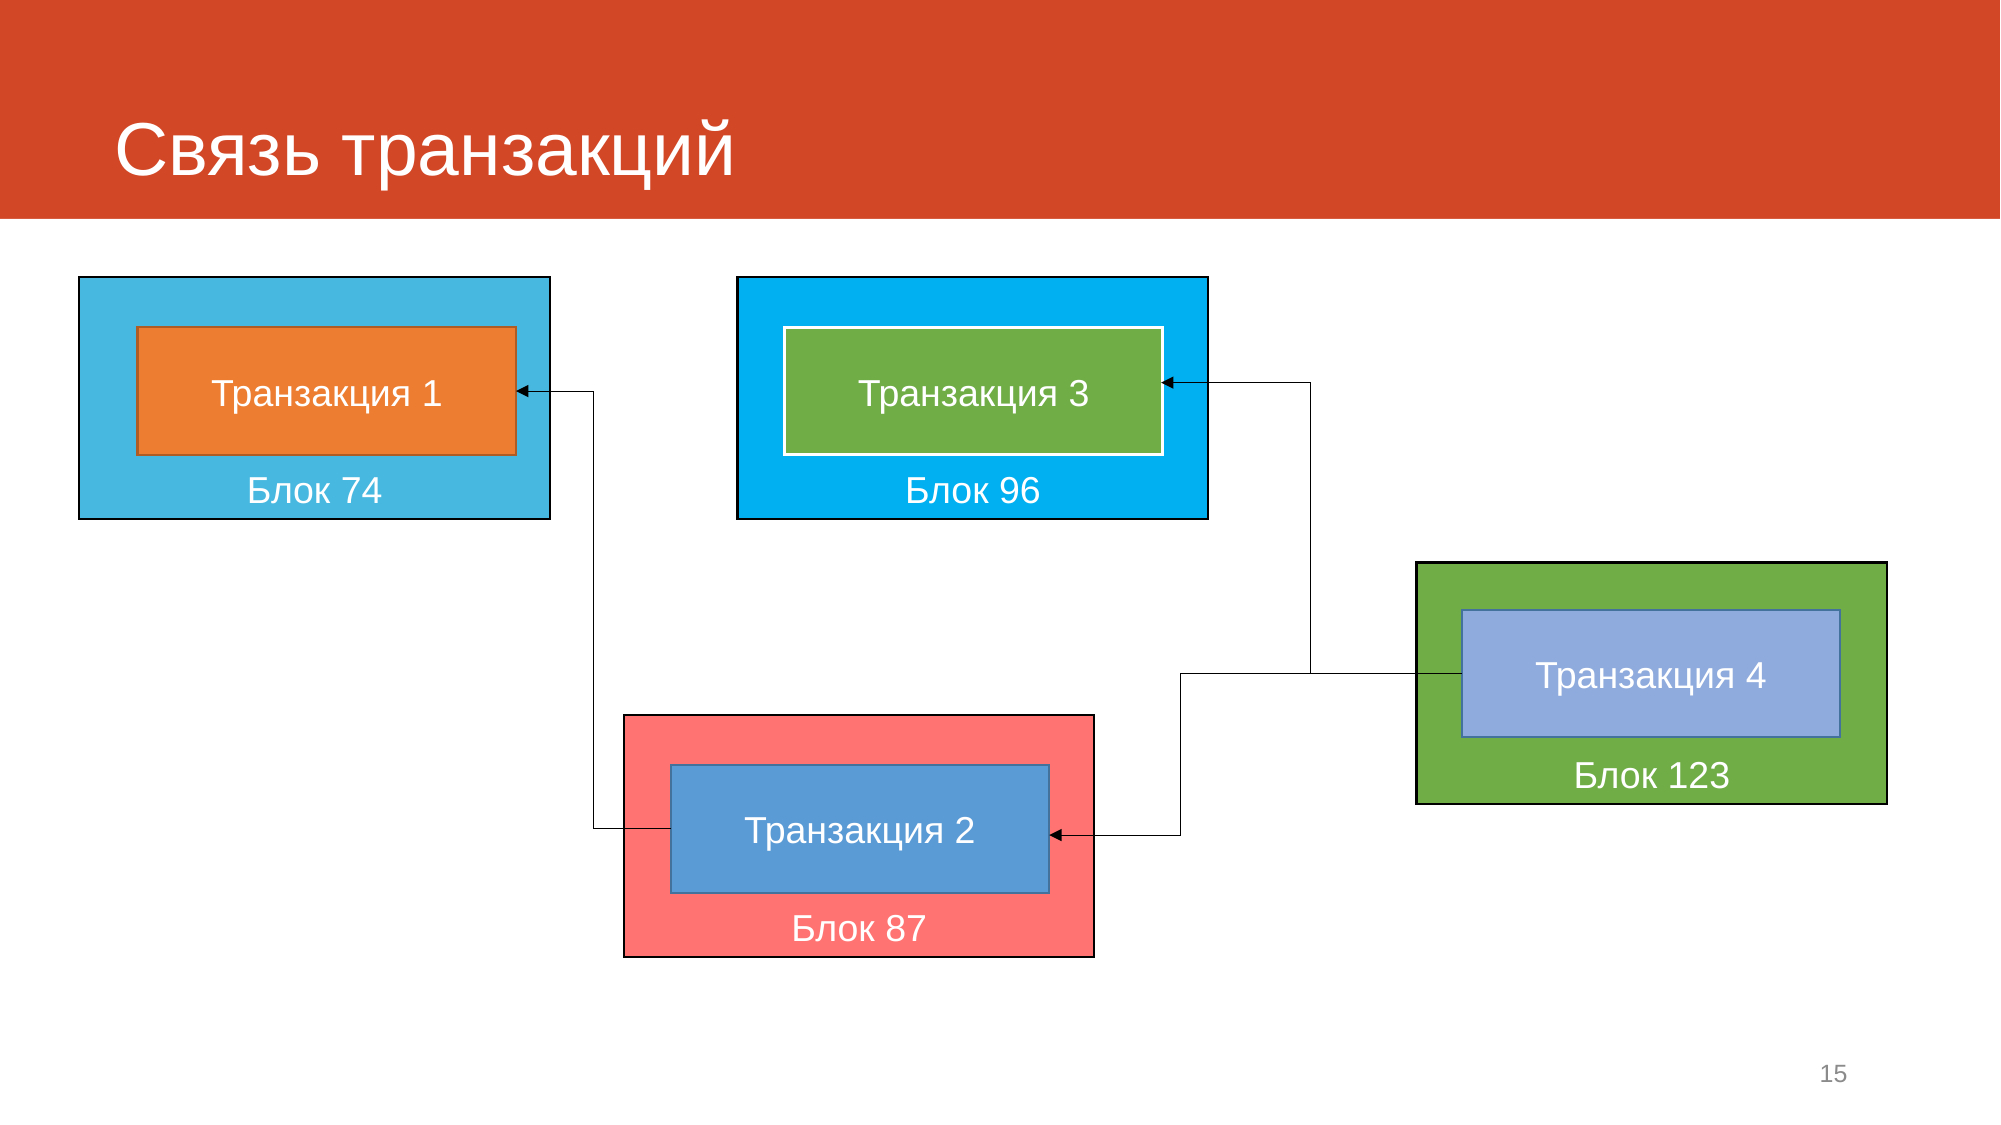

# Связь транзакций

Блок 74

Блок 96
Транзакция 1
Транзакция 3

Блок 123
Транзакция 4

Блок 87
Транзакция 2
15